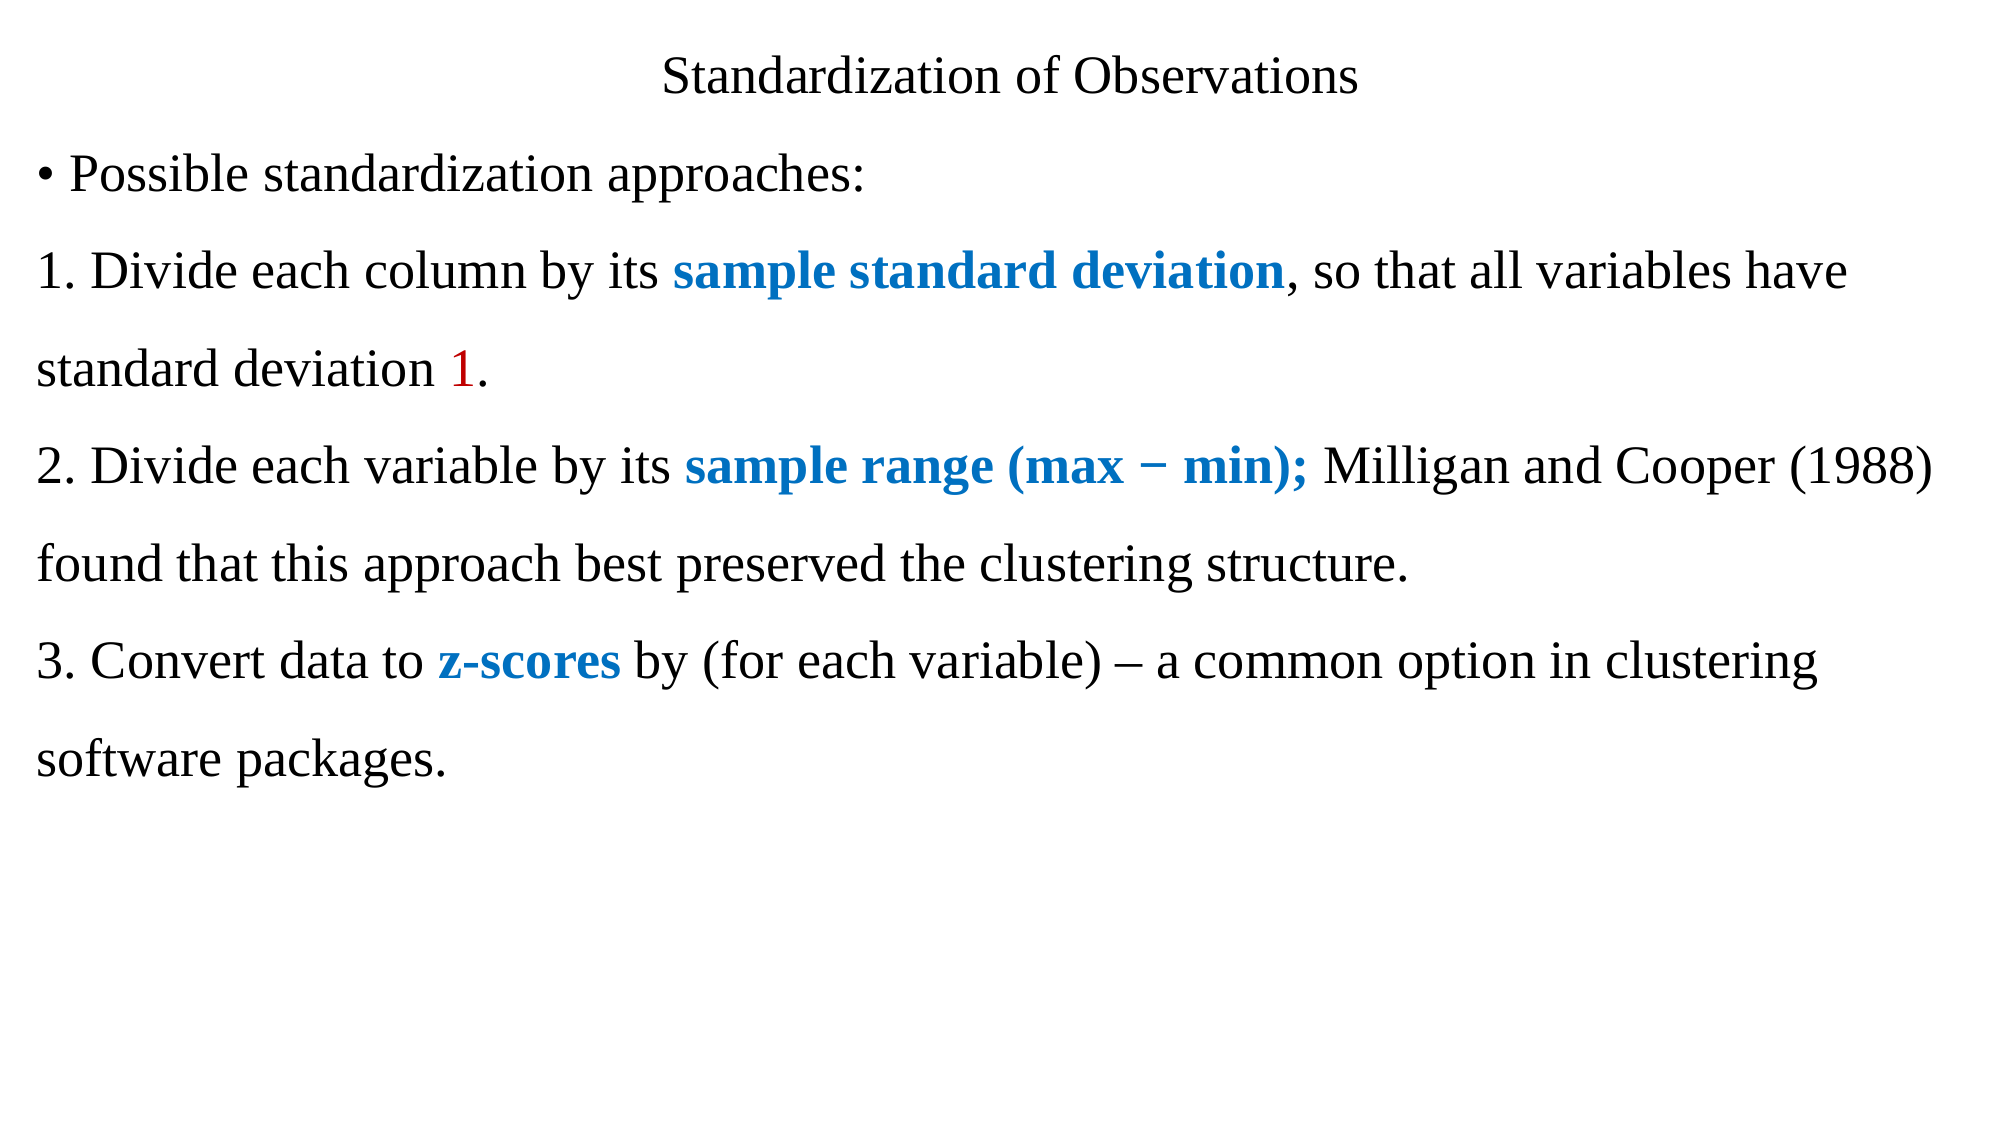

Standardization of Observations
• Possible standardization approaches:
1. Divide each column by its sample standard deviation, so that all variables have standard deviation 1.
2. Divide each variable by its sample range (max − min); Milligan and Cooper (1988) found that this approach best preserved the clustering structure.
3. Convert data to z-scores by (for each variable) – a common option in clustering software packages.